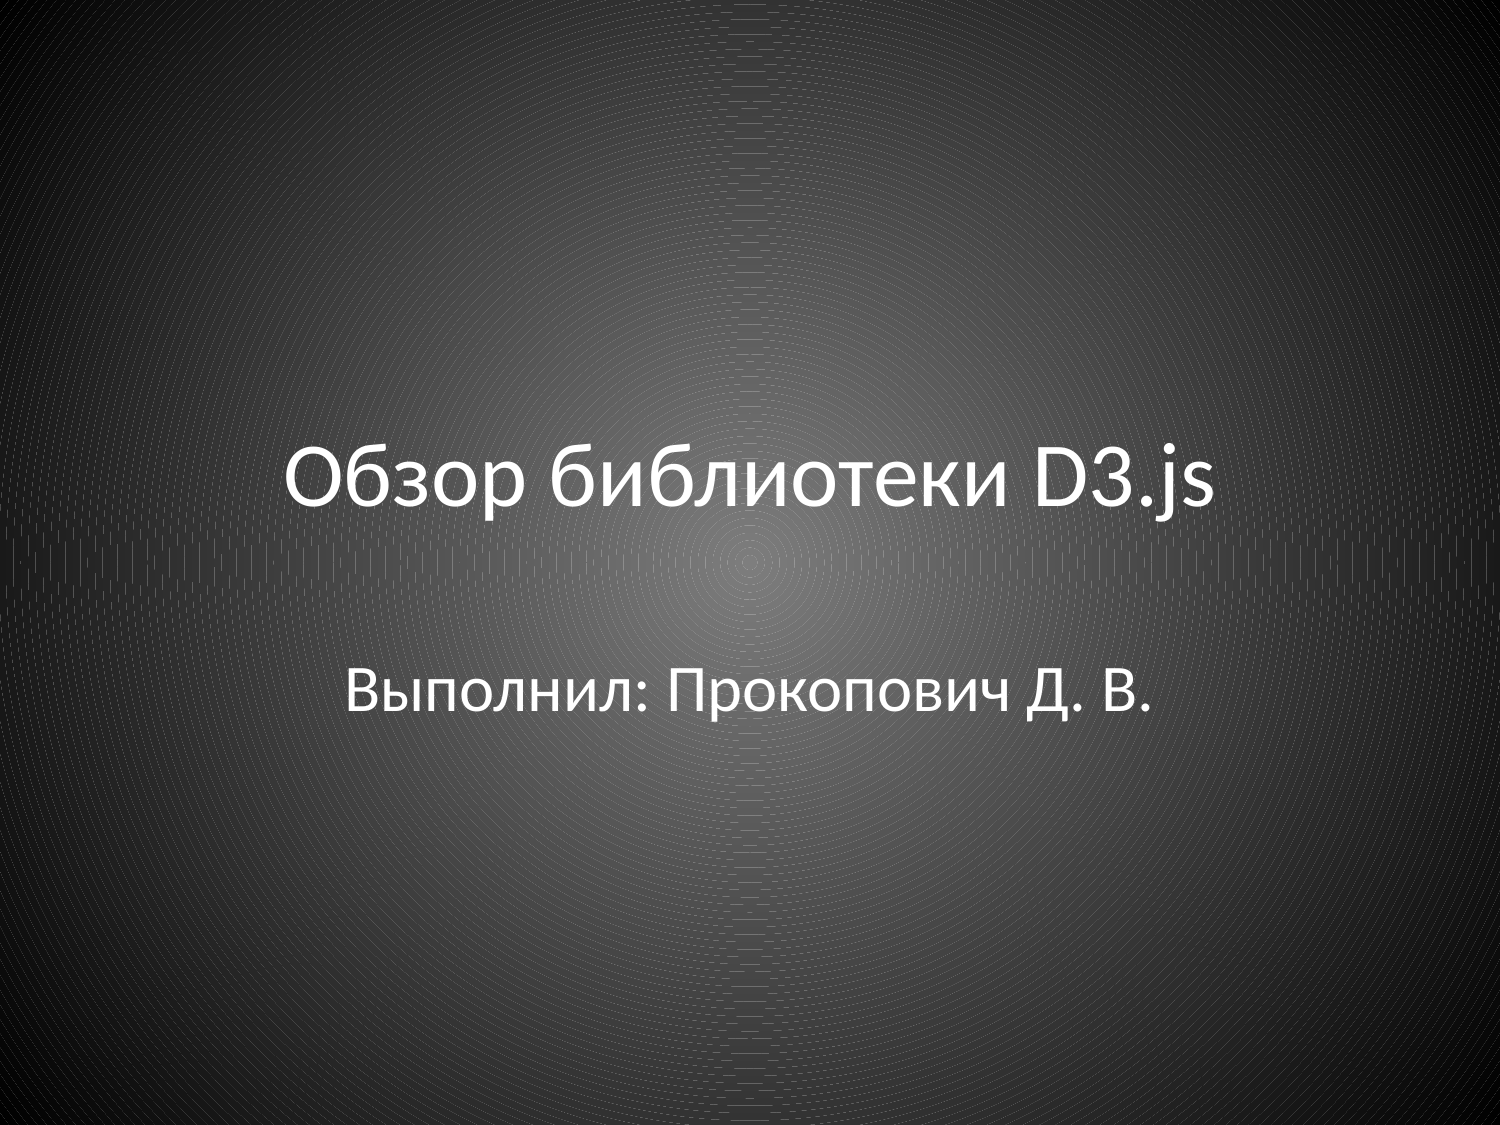

# Обзор библиотеки D3.js
Выполнил: Прокопович Д. В.